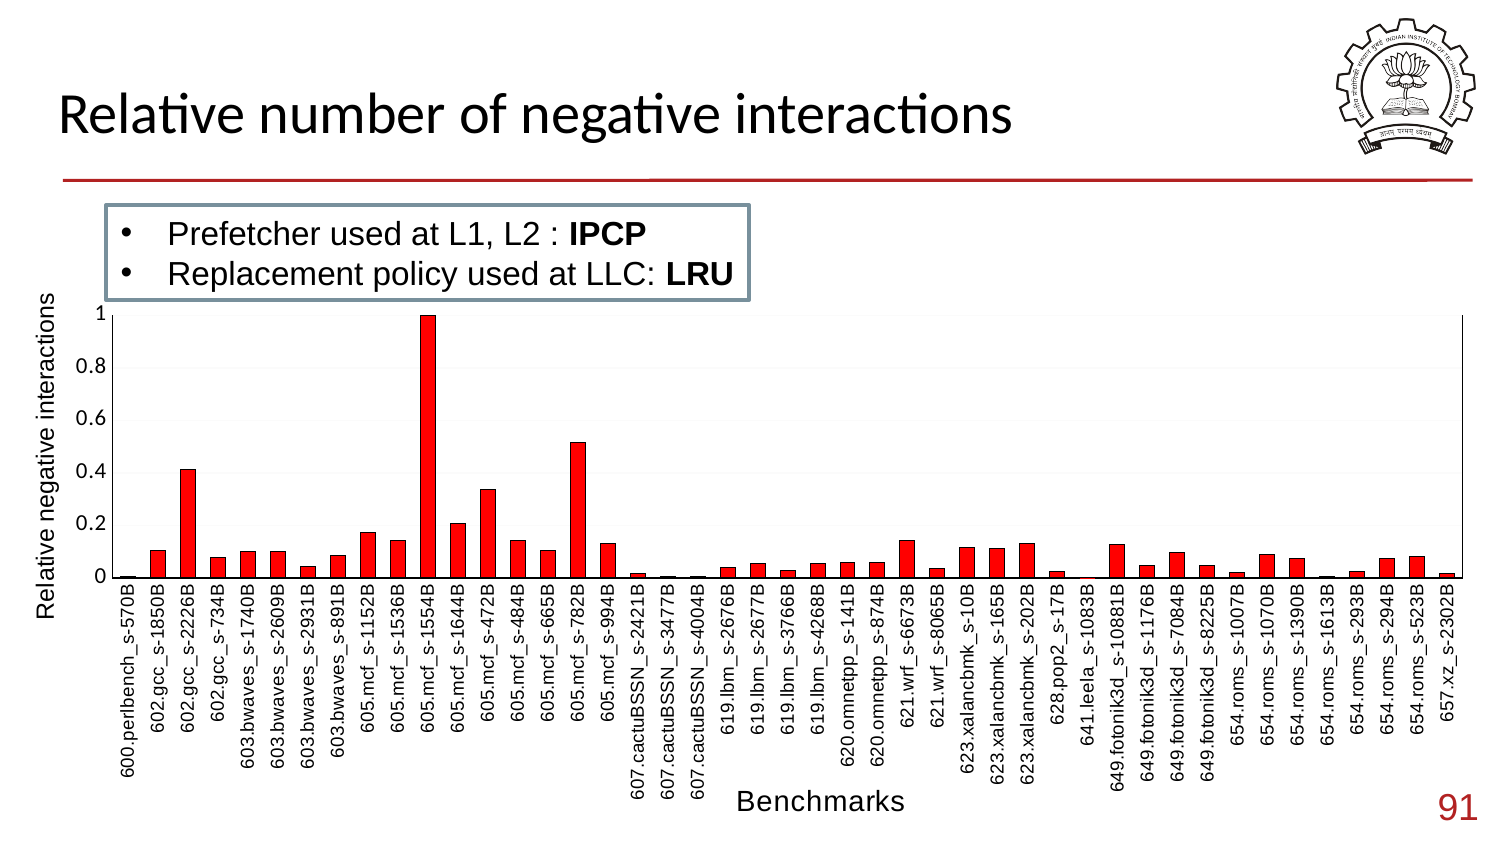

# Relative number of negative interactions
Prefetcher used at L1, L2 : IPCP
Replacement policy used at LLC: LRU

### Chart

| Category | relative neg |
|---|---|
| 600.perlbench_s-570B | 0.00513067217985857 |
| 602.gcc_s-1850B | 0.1024631395894224 |
| 602.gcc_s-2226B | 0.4122315765544152 |
| 602.gcc_s-734B | 0.07827146528400612 |
| 603.bwaves_s-1740B | 0.10139919625414692 |
| 603.bwaves_s-2609B | 0.10132983828231716 |
| 603.bwaves_s-2931B | 0.044348657355202735 |
| 603.bwaves_s-891B | 0.08670746233268525 |
| 605.mcf_s-1152B | 0.17261648432791019 |
| 605.mcf_s-1536B | 0.14202518802060016 |
| 605.mcf_s-1554B | 1.0 |
| 605.mcf_s-1644B | 0.2057710717726631 |
| 605.mcf_s-472B | 0.3372109608771619 |
| 605.mcf_s-484B | 0.14127469045809832 |
| 605.mcf_s-665B | 0.10590530586212328 |
| 605.mcf_s-782B | 0.5155130379638044 |
| 605.mcf_s-994B | 0.1300804501349413 |
| 607.cactuBSSN_s-2421B | 0.018208143330265335 |
| 607.cactuBSSN_s-3477B | 0.005219570808780412 |
| 607.cactuBSSN_s-4004B | 0.005475019456870844 |
| 619.lbm_s-2676B | 0.04078992879077813 |
| 619.lbm_s-2677B | 0.05391630838815084 |
| 619.lbm_s-3766B | 0.02958307792728842 |
| 619.lbm_s-4268B | 0.0537377158710069 |
| 620.omnetpp_s-141B | 0.05813203474306109 |
| 620.omnetpp_s-874B | 0.059891829966063445 |
| 621.wrf_s-6673B | 0.1432459110464982 |
| 621.wrf_s-8065B | 0.035038159097417046 |
| 623.xalancbmk_s-10B | 0.11544387312637619 |
| 623.xalancbmk_s-165B | 0.11024918257284674 |
| 623.xalancbmk_s-202B | 0.1319665211739777 |
| 628.pop2_s-17B | 0.023087172745827573 |
| 641.leela_s-1083B | 0.00011491496888746802 |
| 649.fotonik3d_s-10881B | 0.12712089264902635 |
| 649.fotonik3d_s-1176B | 0.048747236544936894 |
| 649.fotonik3d_s-7084B | 0.09716966646995359 |
| 649.fotonik3d_s-8225B | 0.04878802198619305 |
| 654.roms_s-1007B | 0.01929764857162057 |
| 654.roms_s-1070B | 0.08930085971506654 |
| 654.roms_s-1390B | 0.07435833509284454 |
| 654.roms_s-1613B | 0.0042302114350221175 |
| 654.roms_s-293B | 0.025049929503103245 |
| 654.roms_s-294B | 0.07259729017665606 |
| 654.roms_s-523B | 0.08191664989521606 |
| 657.xz_s-2302B | 0.01676037377414329 |
91